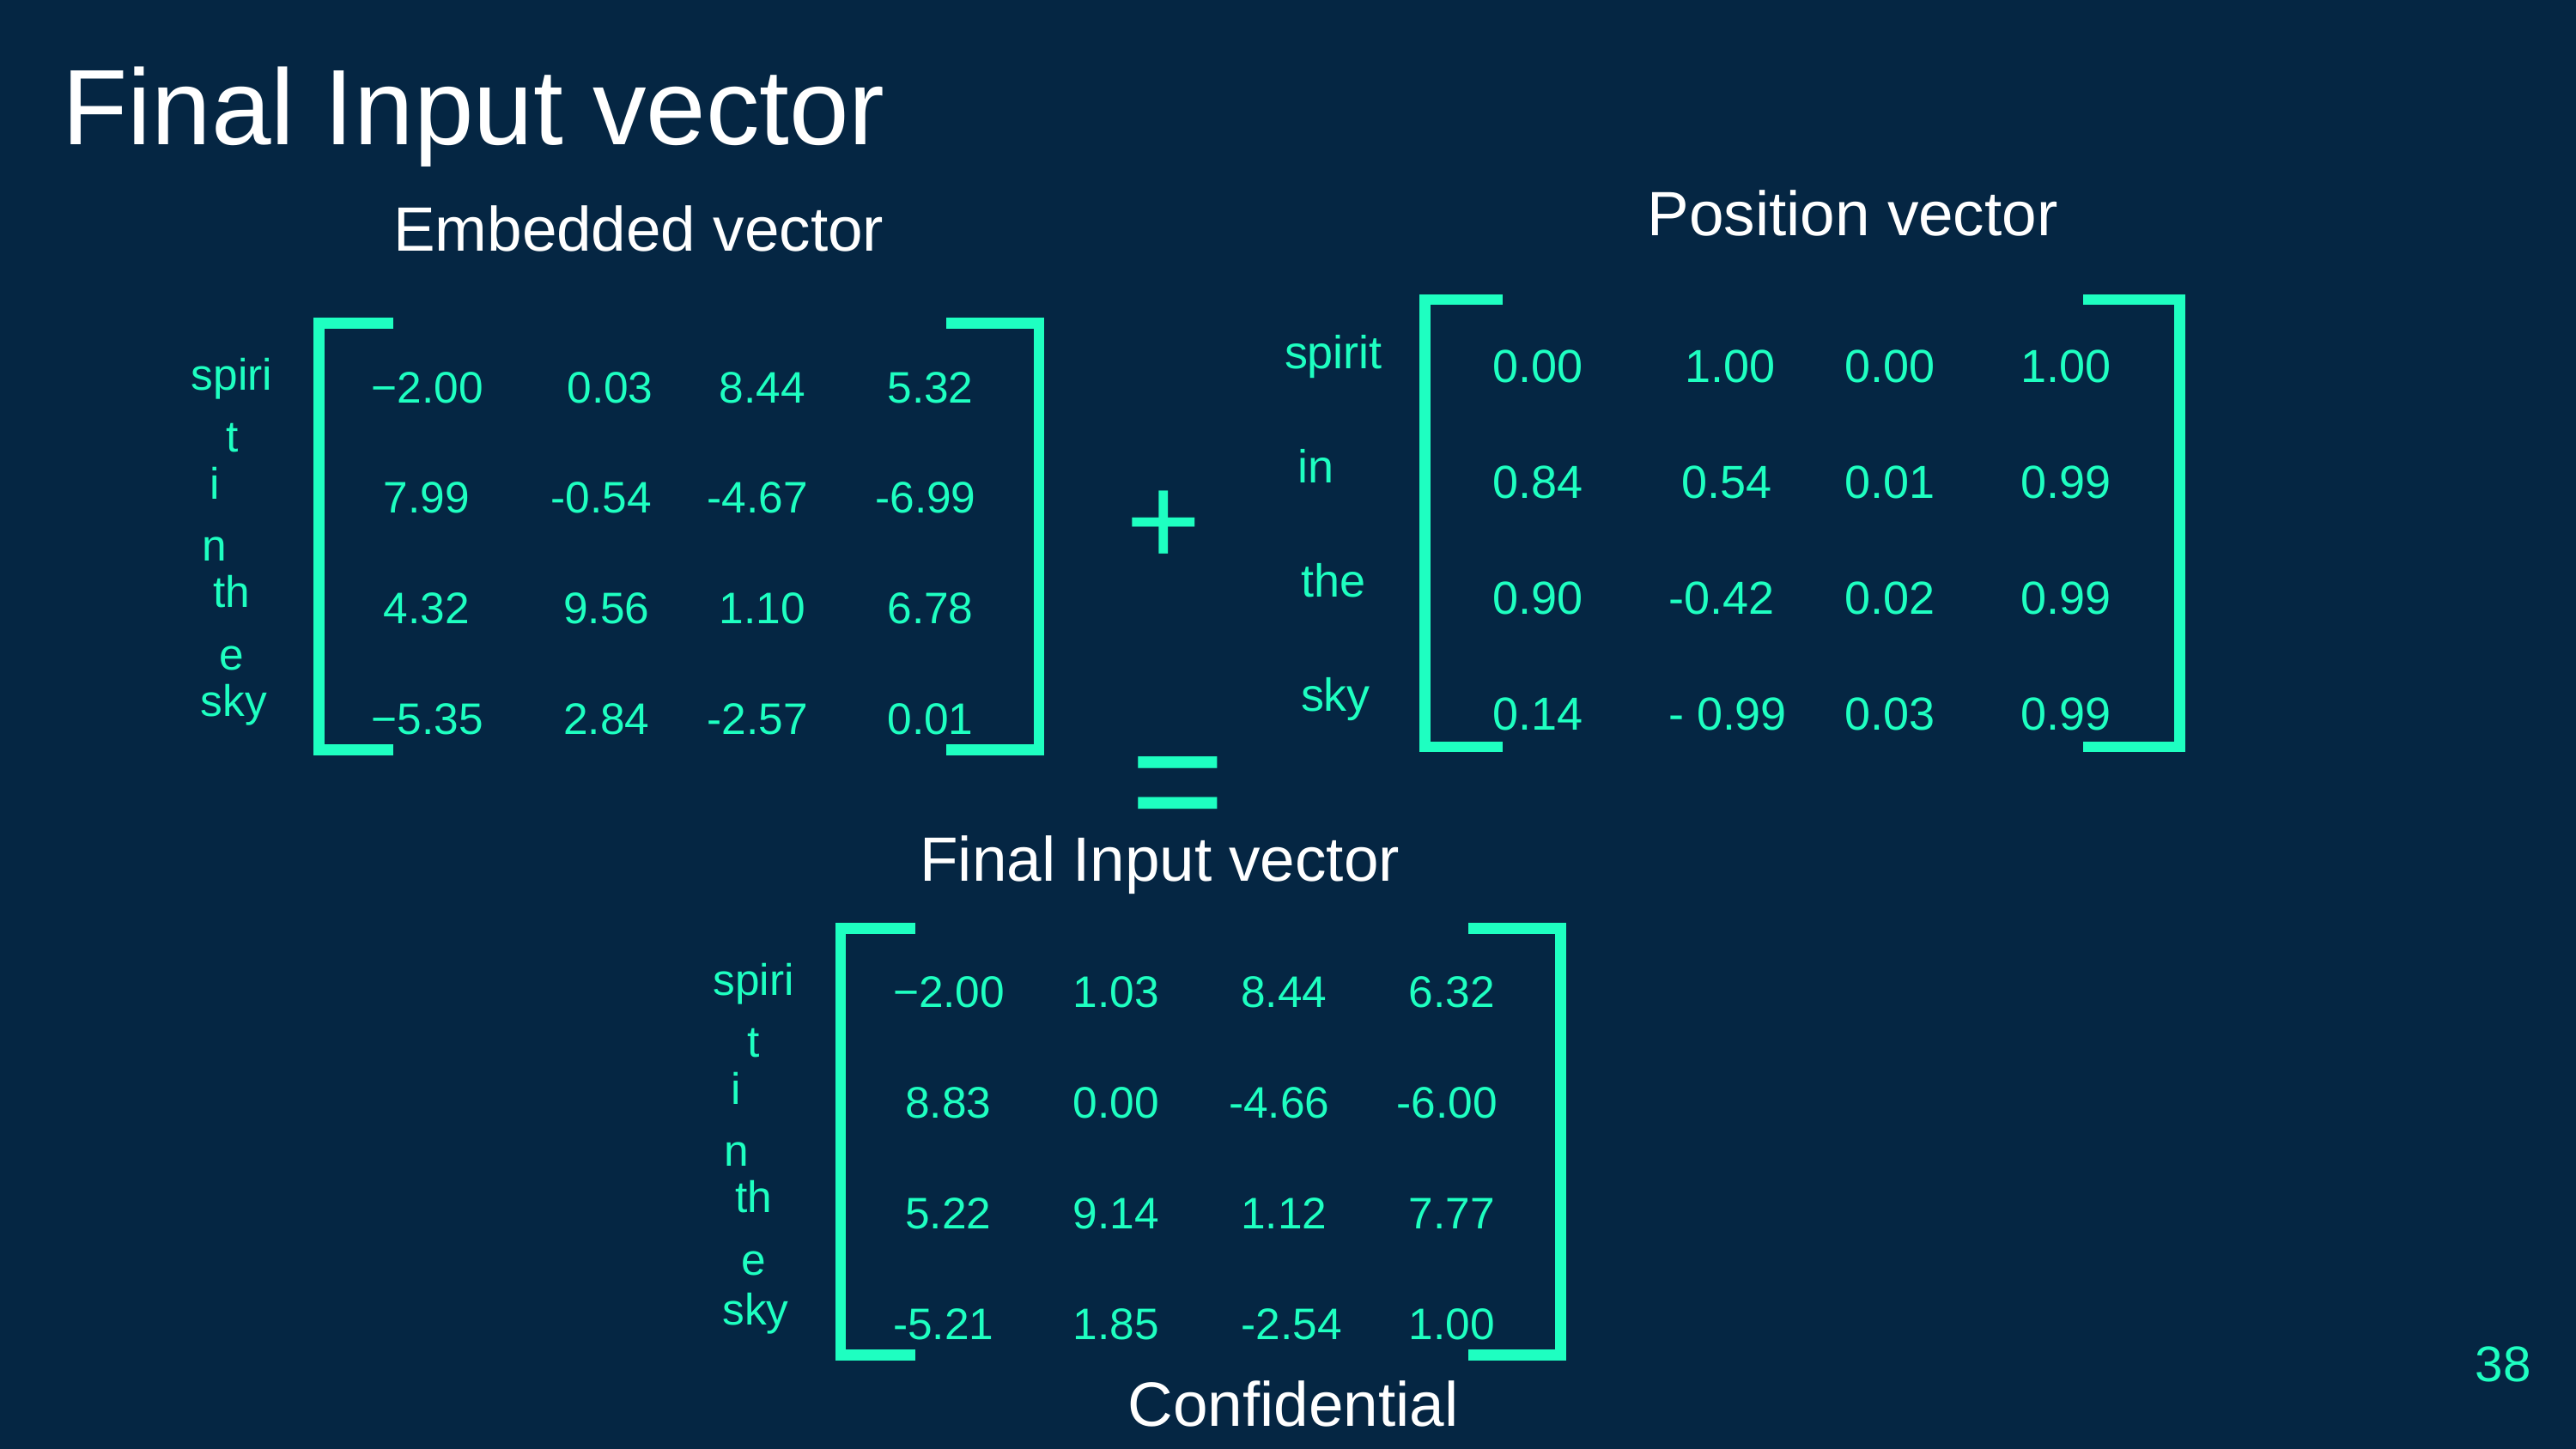

Final Input vector
Position vector
Embedded vector
 0.00
 0.84
 0.90
 0.14
  1.00
  0.54
 -0.42
 - 0.99
 0.00
 0.01
 0.02
 0.03
 1.00
 0.99
 0.99
 0.99

−2.00
 7.99
 4.32
−5.35
  0.03
 -0.54
  9.56
  2.84
 8.44
-4.67
 1.10
-2.57
 5.32
-6.99
 6.78
 0.01

spirit

spirit
+
in
in
the
the
=
sky
sky
Final Input vector
−2.00
 8.83
 5.22
-5.21
 1.03
 0.00
 9.14
 1.85
 8.44
-4.66
 1.12
 -2.54
 6.32
-6.00
 7.77
 1.00

spirit
in
the
sky
38
Confidential